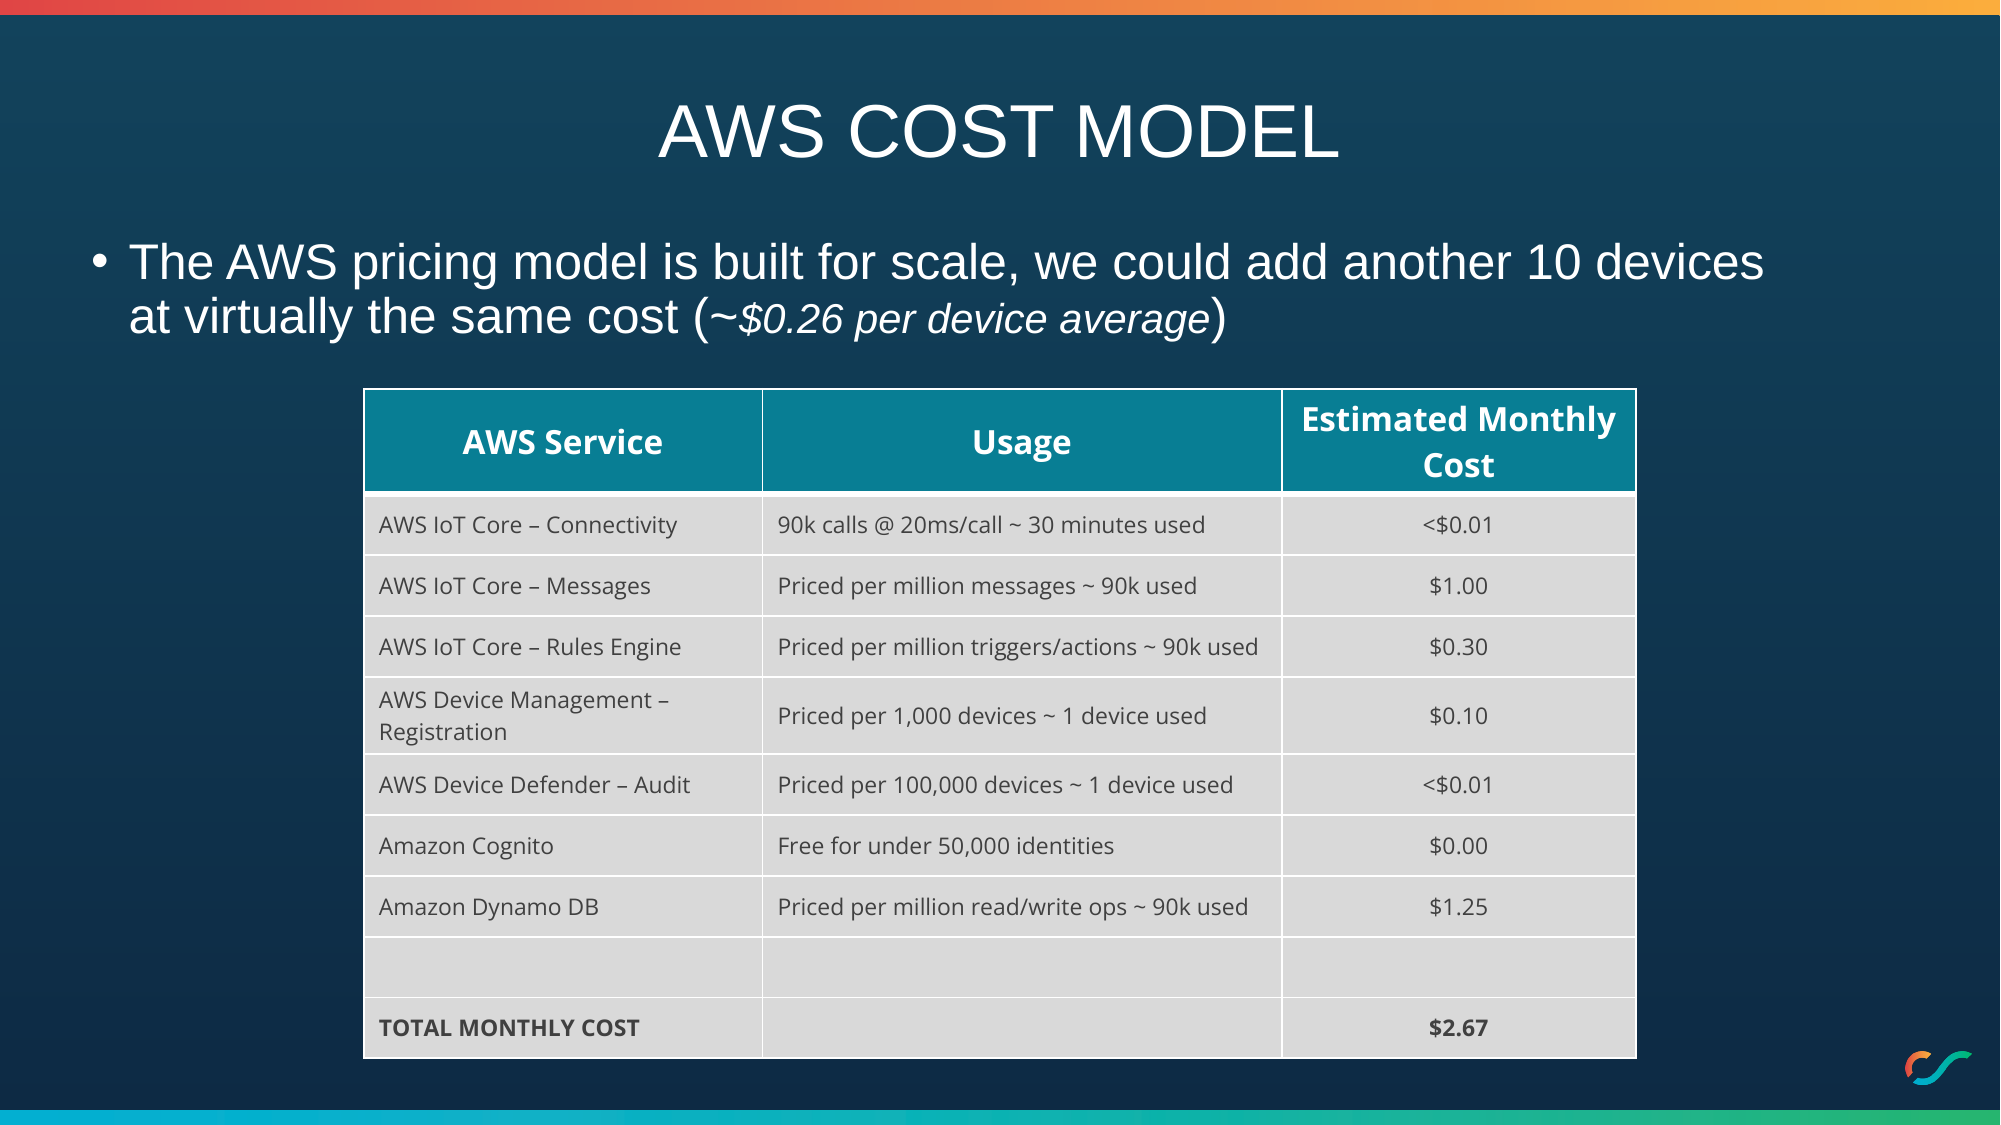

# AWS COST MODEL
The AWS pricing model is built for scale, we could add another 10 devices at virtually the same cost (~$0.26 per device average)
| AWS Service | Usage | Estimated Monthly Cost |
| --- | --- | --- |
| AWS IoT Core – Connectivity | 90k calls @ 20ms/call ~ 30 minutes used | <$0.01 |
| AWS IoT Core – Messages | Priced per million messages ~ 90k used | $1.00 |
| AWS IoT Core – Rules Engine | Priced per million triggers/actions ~ 90k used | $0.30 |
| AWS Device Management – Registration | Priced per 1,000 devices ~ 1 device used | $0.10 |
| AWS Device Defender – Audit | Priced per 100,000 devices ~ 1 device used | <$0.01 |
| Amazon Cognito | Free for under 50,000 identities | $0.00 |
| Amazon Dynamo DB | Priced per million read/write ops ~ 90k used | $1.25 |
|  |  |  |
| TOTAL MONTHLY COST |  | $2.67 |